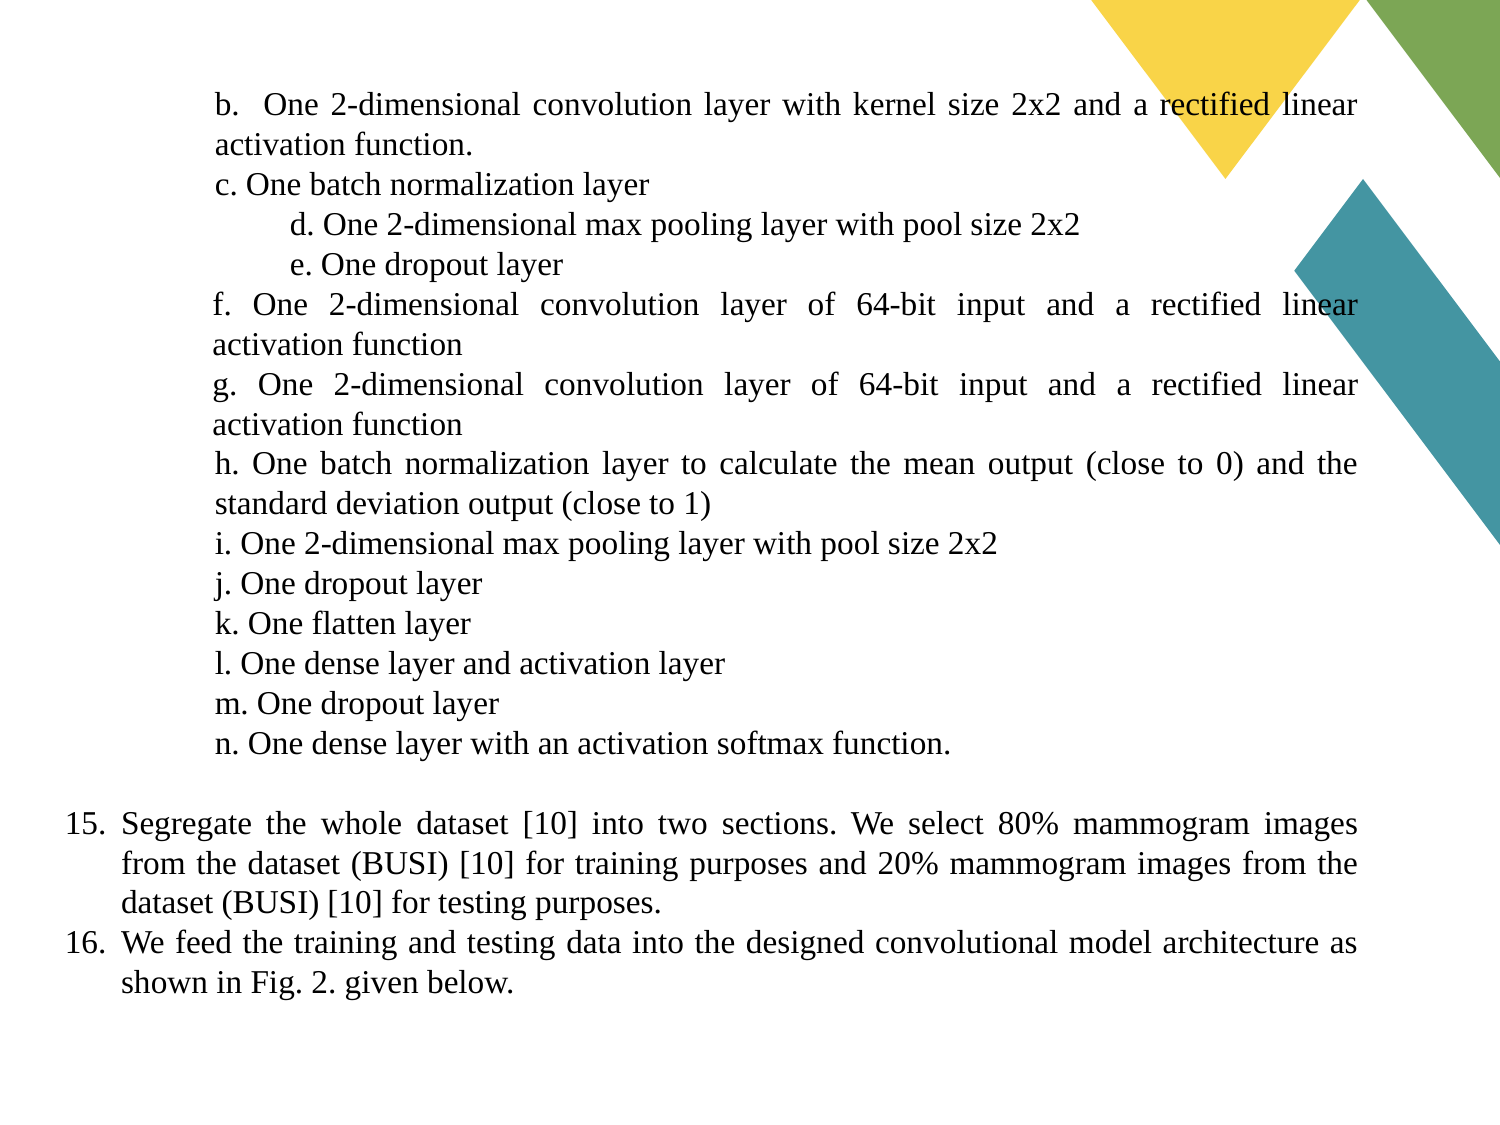

b.  One 2-dimensional convolution layer with kernel size 2x2 and a rectified linear 	activation function.
	c. One batch normalization layer
	d. One 2-dimensional max pooling layer with pool size 2x2
	e. One dropout layer
	f. One 2-dimensional convolution layer of 64-bit input and a rectified linear activation function
	g. One 2-dimensional convolution layer of 64-bit input and a rectified linear activation function
	h. One batch normalization layer to calculate the mean output (close to 0) and the 	standard deviation output (close to 1)
	i. One 2-dimensional max pooling layer with pool size 2x2
	j. One dropout layer
	k. One flatten layer
	l. One dense layer and activation layer
	m. One dropout layer
	n. One dense layer with an activation softmax function.

Segregate the whole dataset [10] into two sections. We select 80% mammogram images from the dataset (BUSI) [10] for training purposes and 20% mammogram images from the dataset (BUSI) [10] for testing purposes.
We feed the training and testing data into the designed convolutional model architecture as shown in Fig. 2. given below.